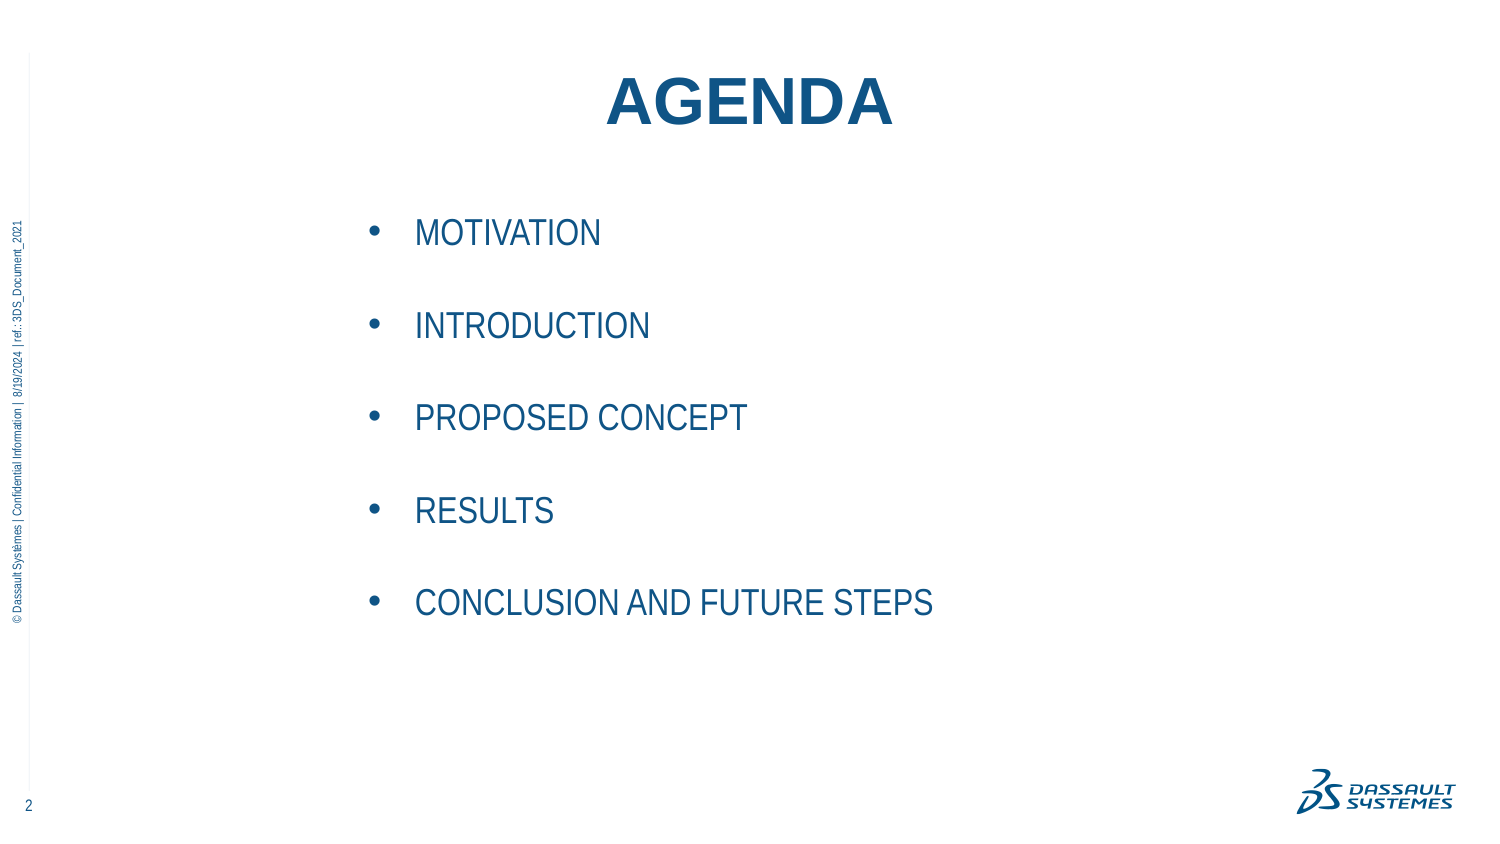

# AGENDA
MOTIVATION
INTRODUCTION
8/19/2024
PROPOSED CONCEPT
RESULTS
CONCLUSION AND FUTURE STEPS